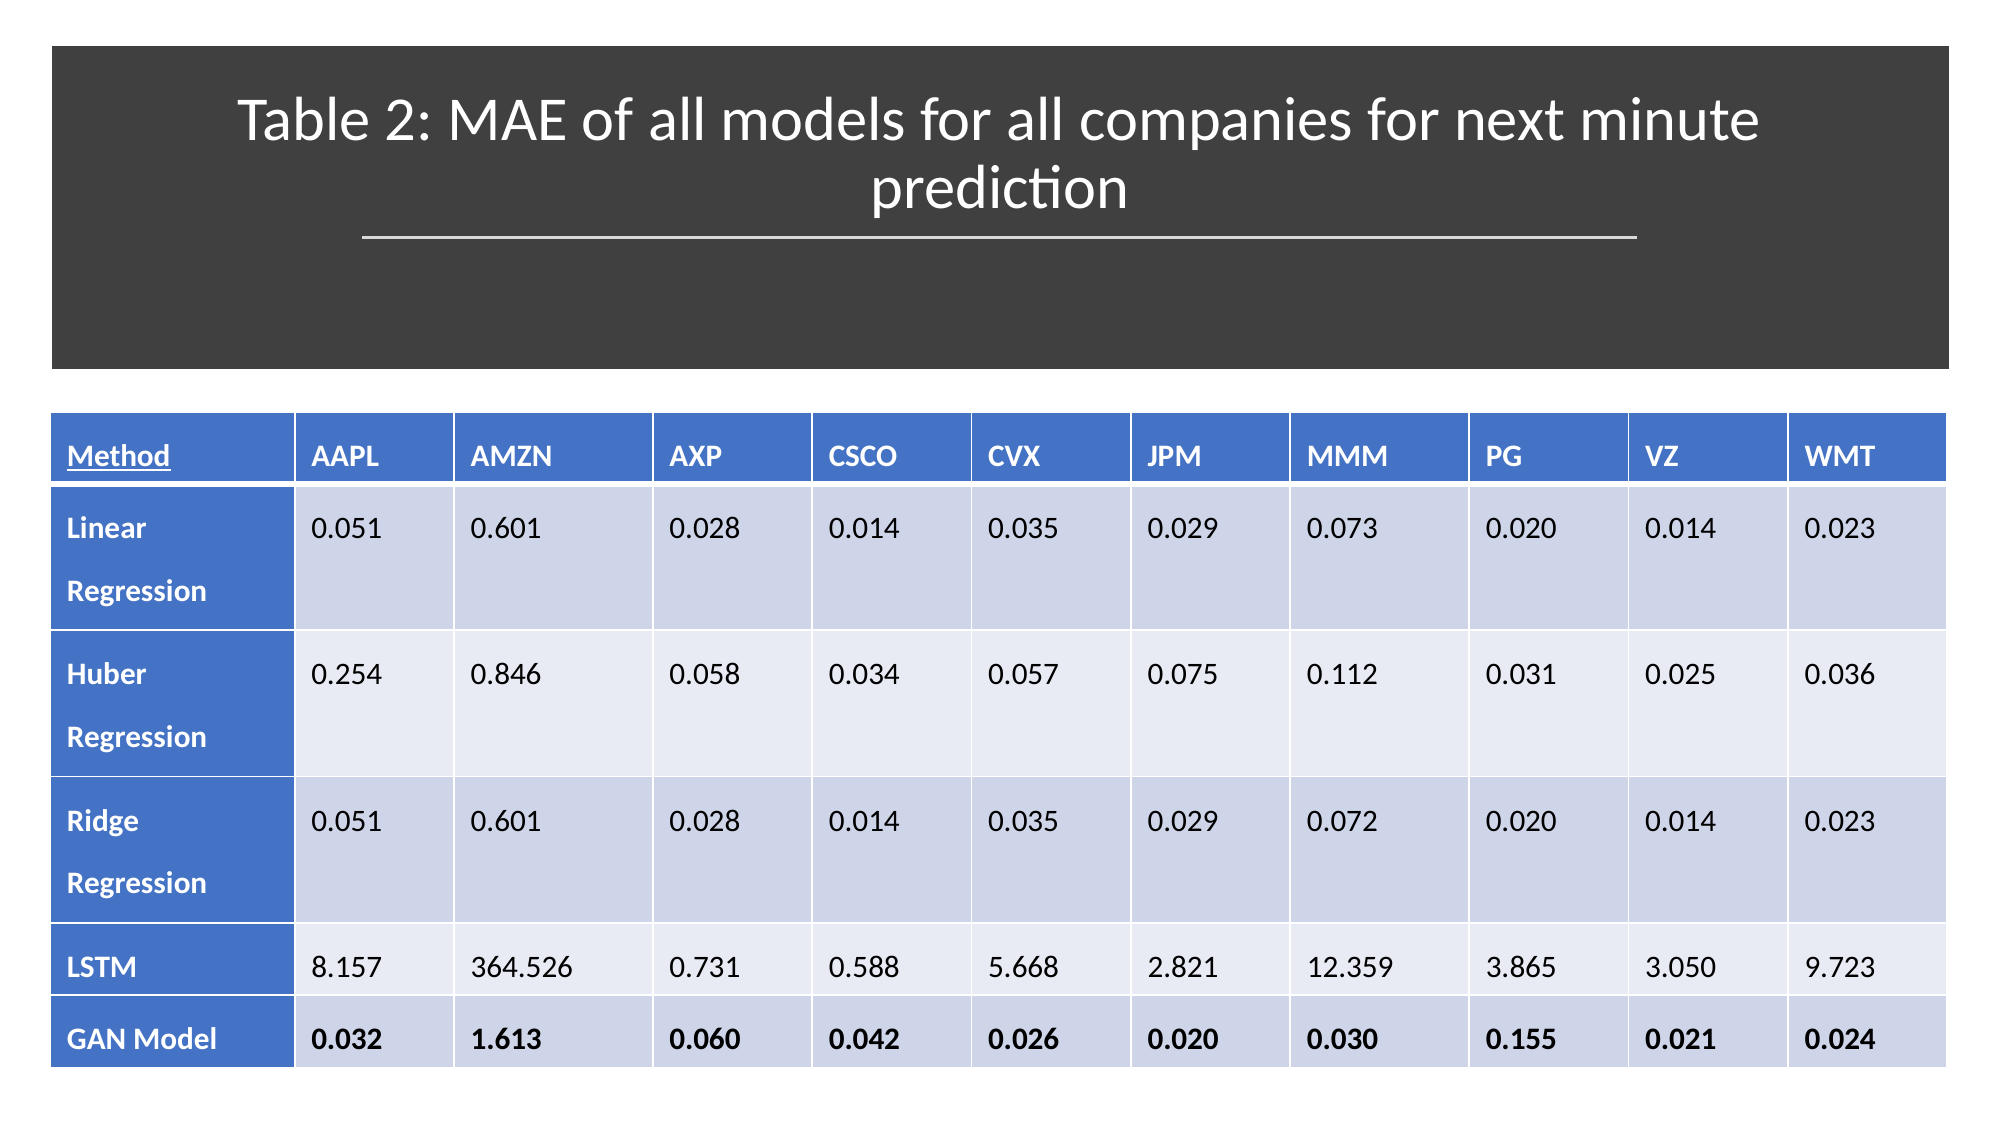

# Table 2: MAE of all models for all companies for next minute prediction
| Method | AAPL | AMZN | AXP | CSCO | CVX | JPM | MMM | PG | VZ | WMT |
| --- | --- | --- | --- | --- | --- | --- | --- | --- | --- | --- |
| Linear Regression | 0.051 | 0.601 | 0.028 | 0.014 | 0.035 | 0.029 | 0.073 | 0.020 | 0.014 | 0.023 |
| Huber Regression | 0.254 | 0.846 | 0.058 | 0.034 | 0.057 | 0.075 | 0.112 | 0.031 | 0.025 | 0.036 |
| Ridge Regression | 0.051 | 0.601 | 0.028 | 0.014 | 0.035 | 0.029 | 0.072 | 0.020 | 0.014 | 0.023 |
| LSTM | 8.157 | 364.526 | 0.731 | 0.588 | 5.668 | 2.821 | 12.359 | 3.865 | 3.050 | 9.723 |
| GAN Model | 0.032 | 1.613 | 0.060 | 0.042 | 0.026 | 0.020 | 0.030 | 0.155 | 0.021 | 0.024 |